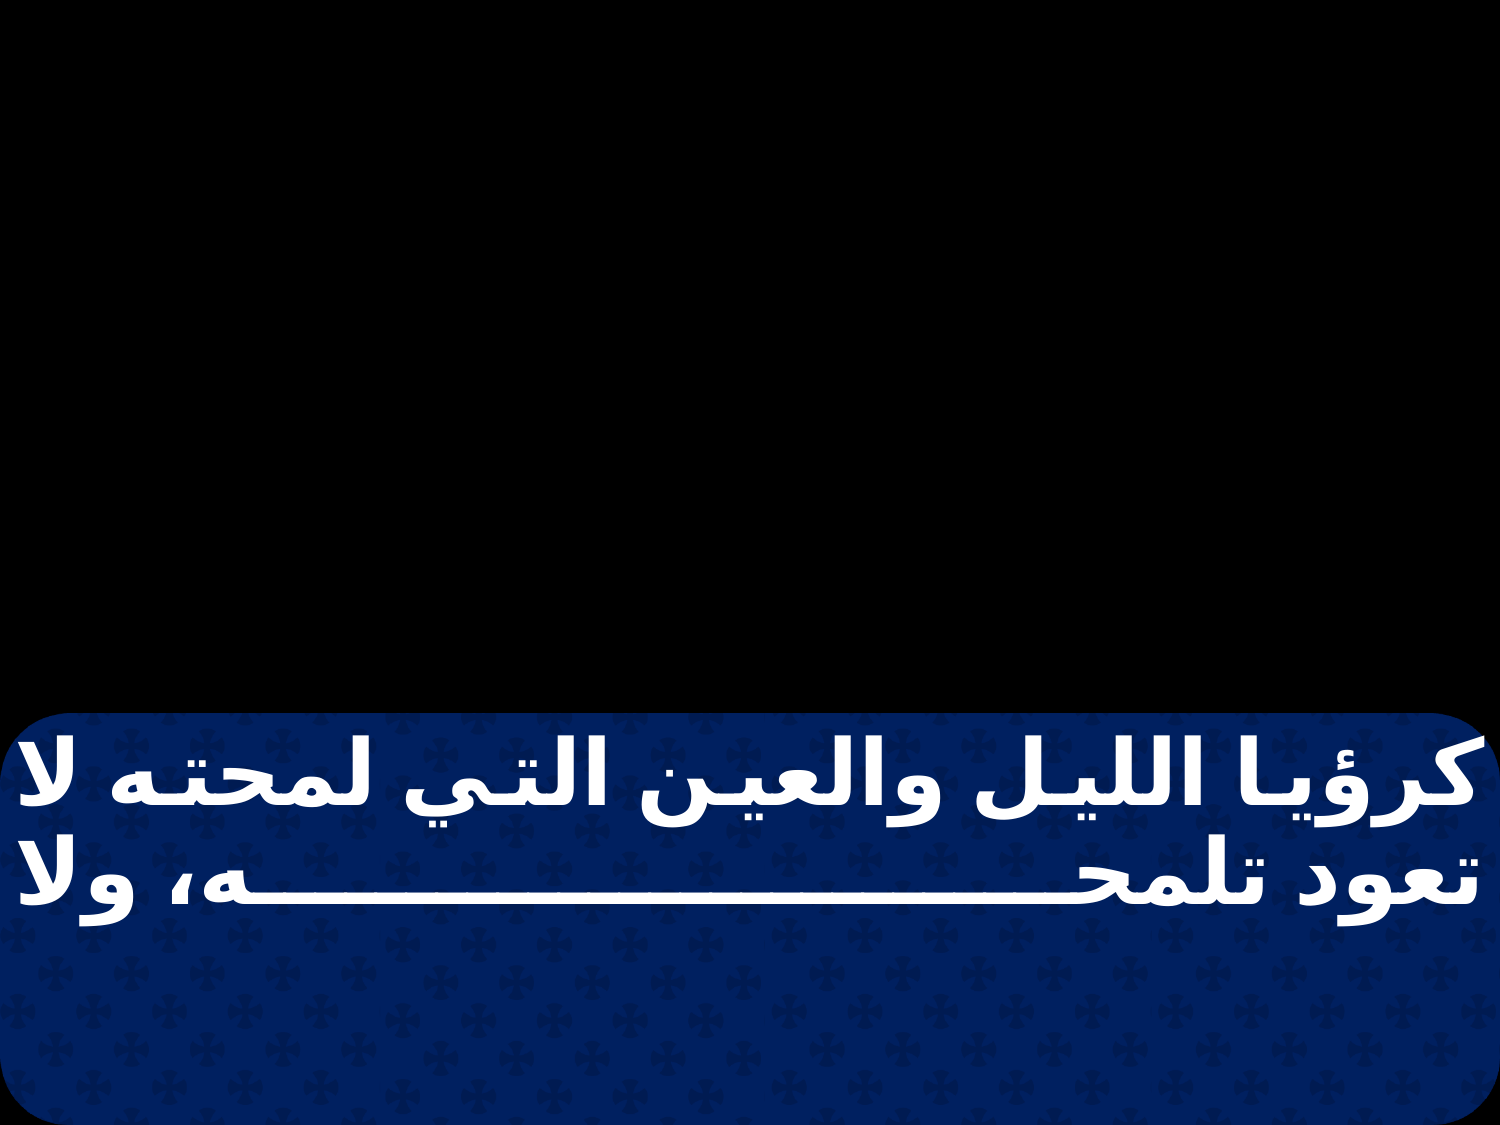

كرؤيا الليل والعين التي لمحته لا تعود تلمحه، ولا